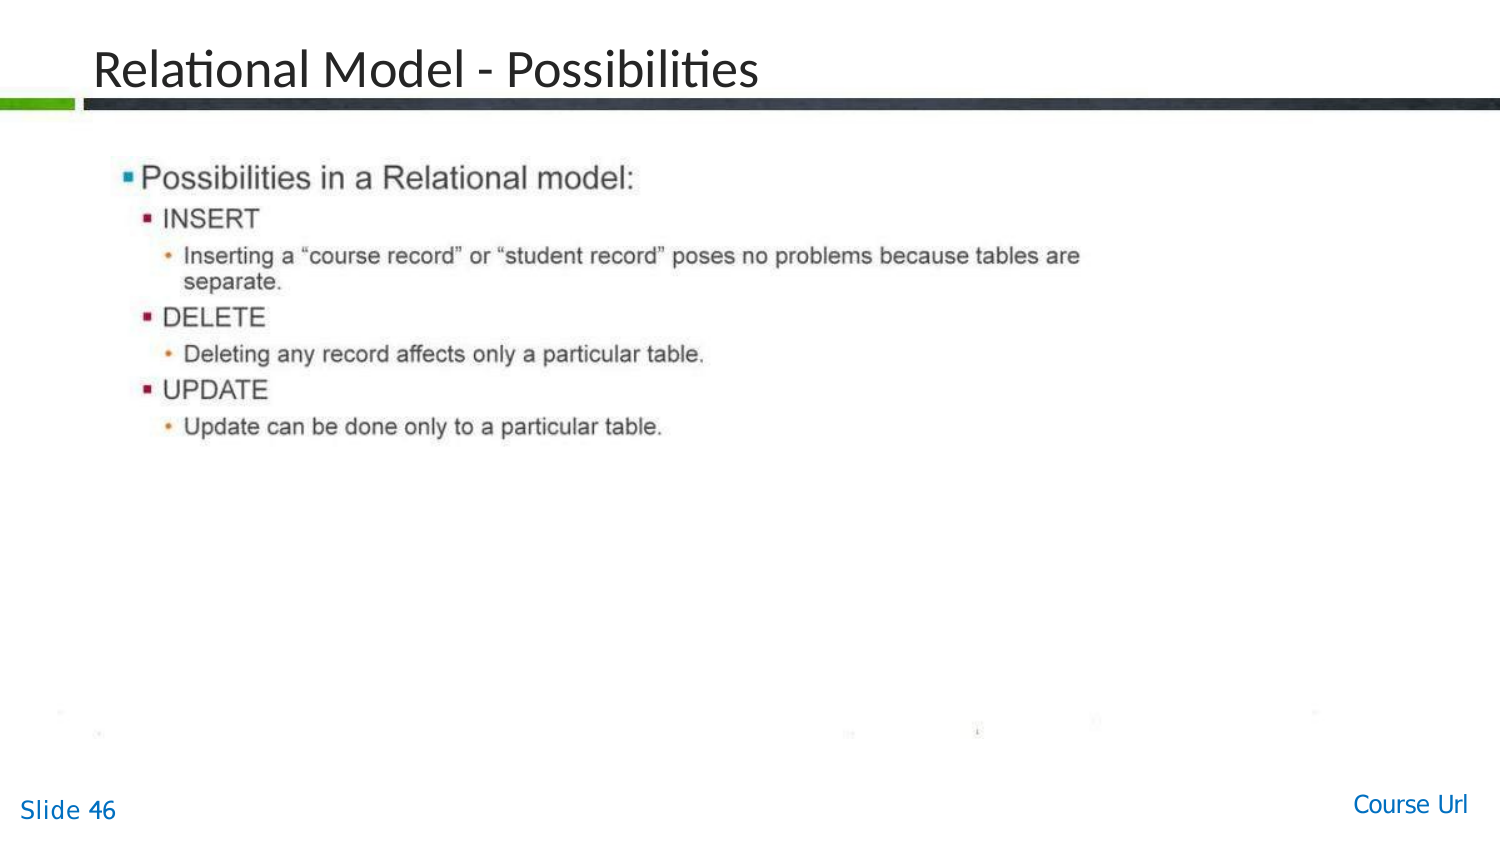

# Relational Model - Possibilities

Course Url
Slide 46